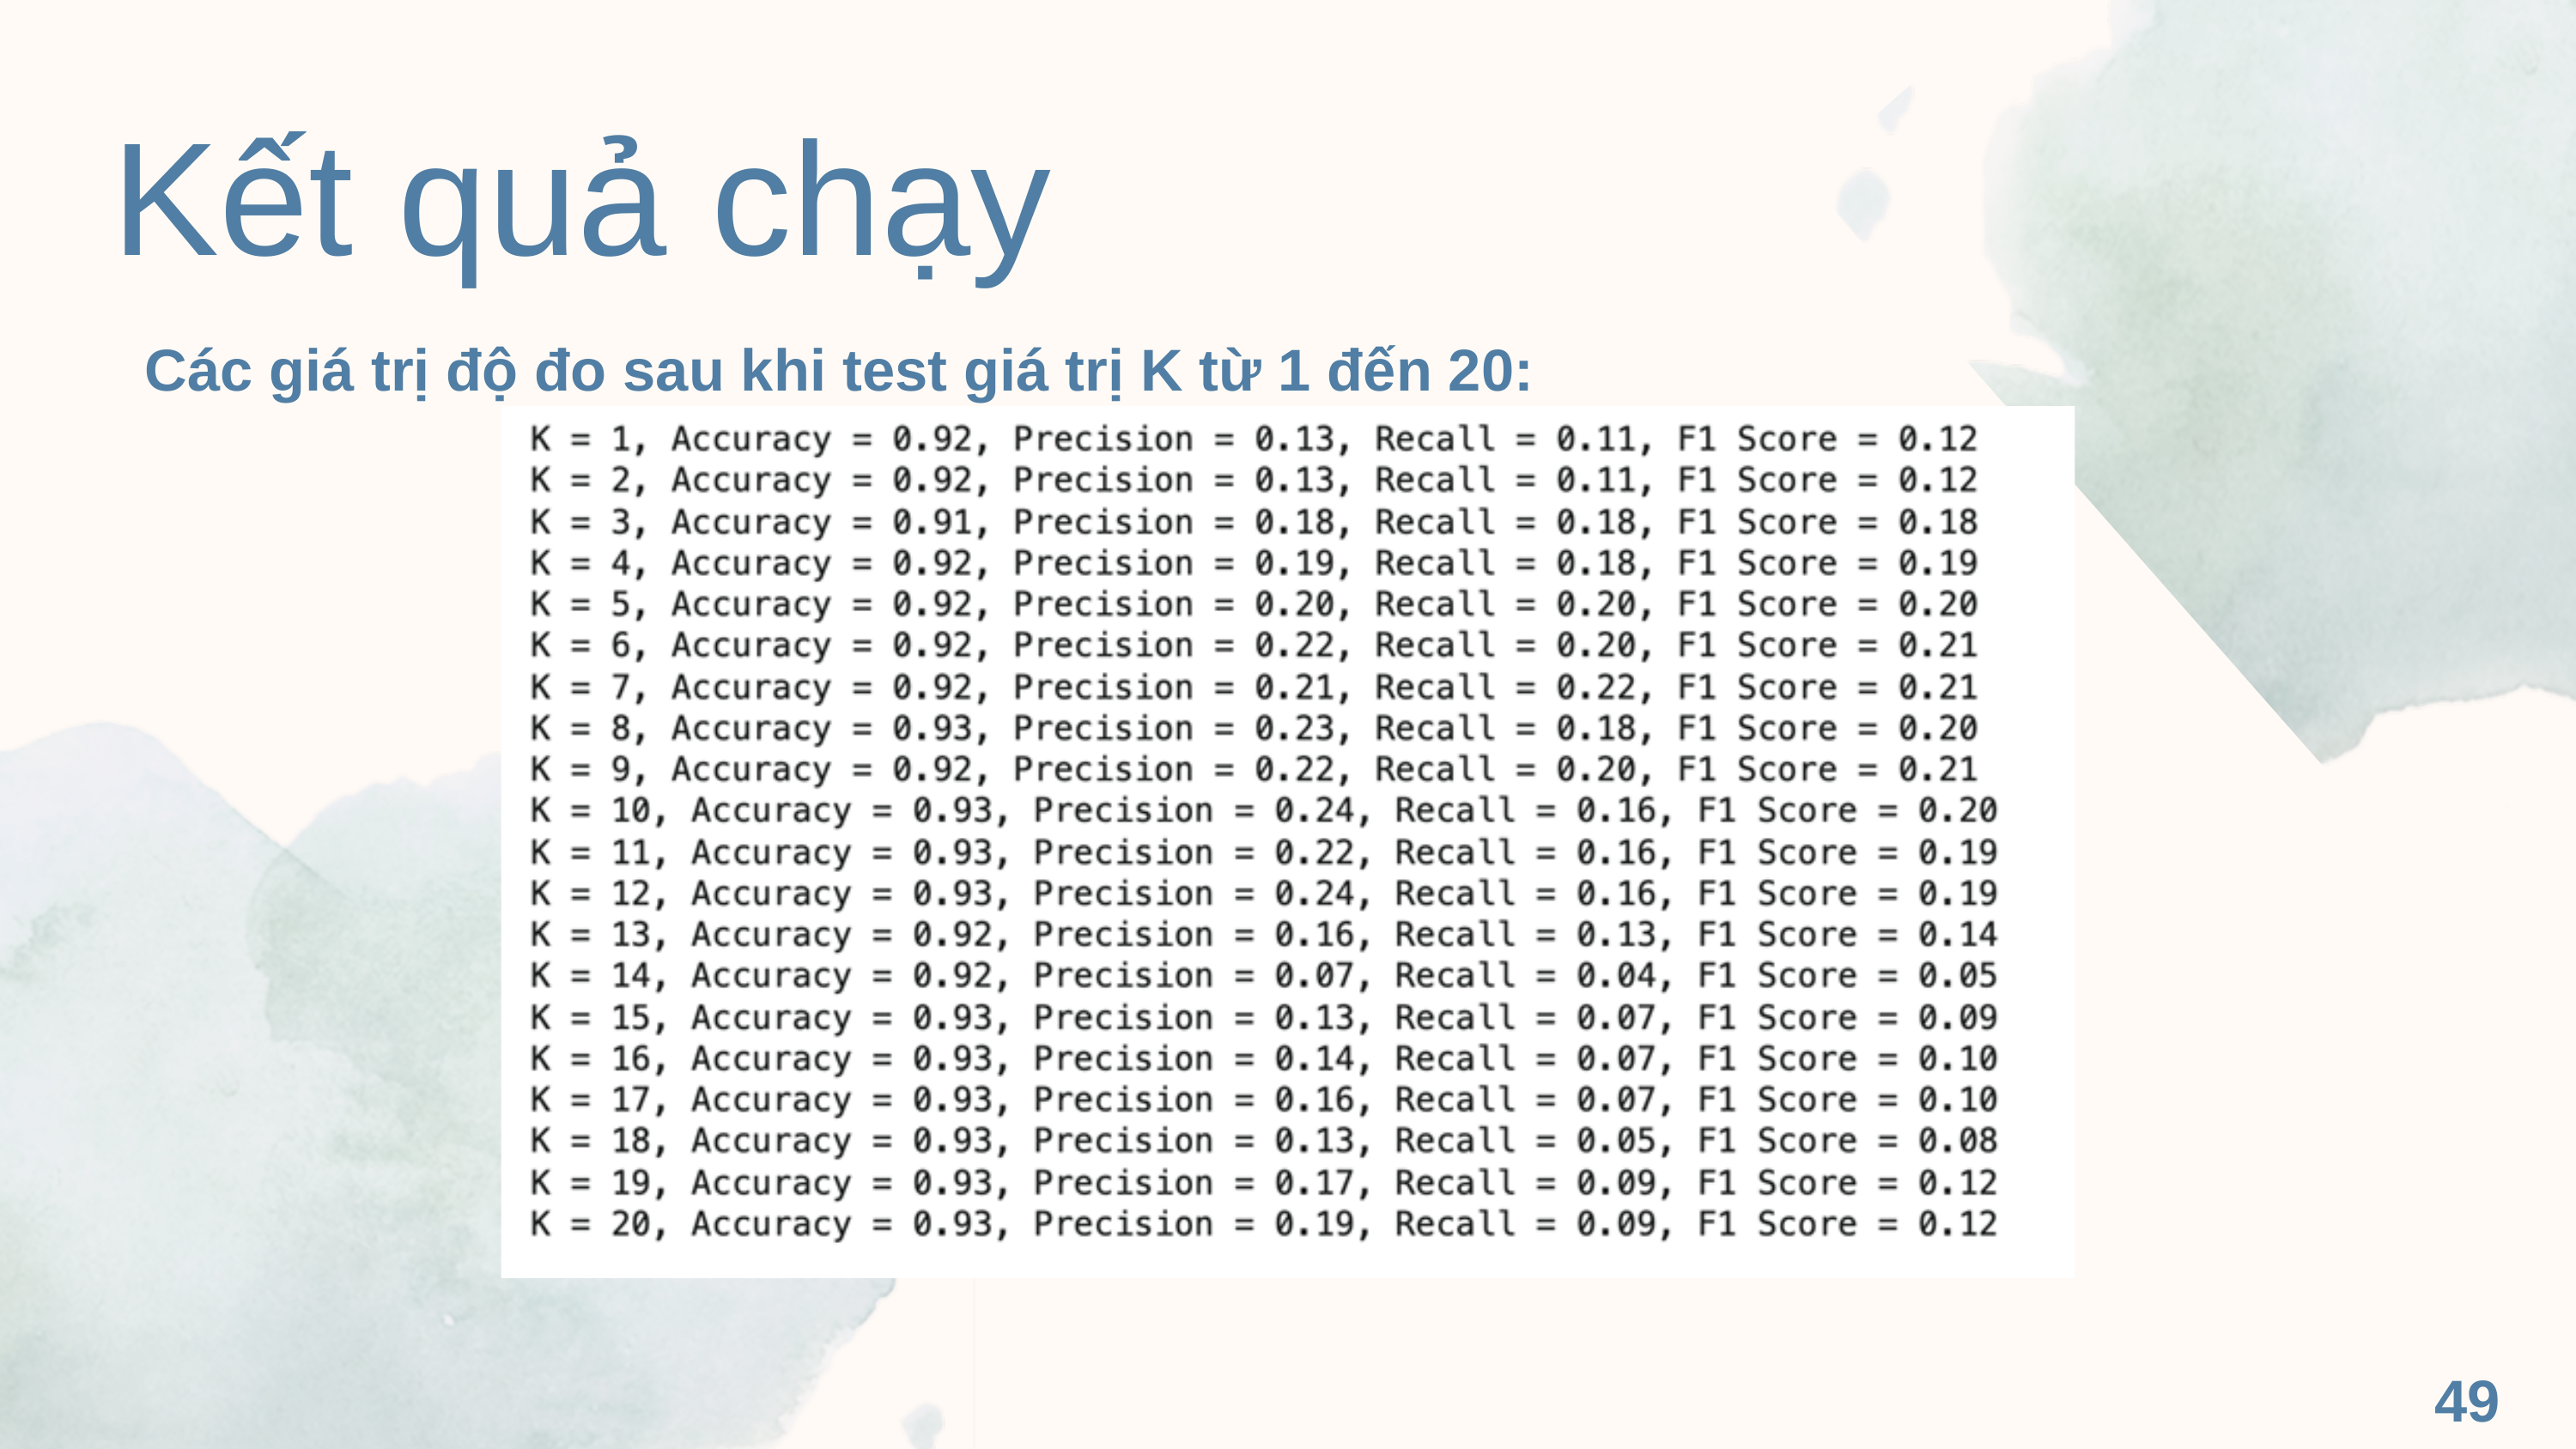

Kết quả chạy
Các giá trị độ đo sau khi test giá trị K từ 1 đến 20:

49